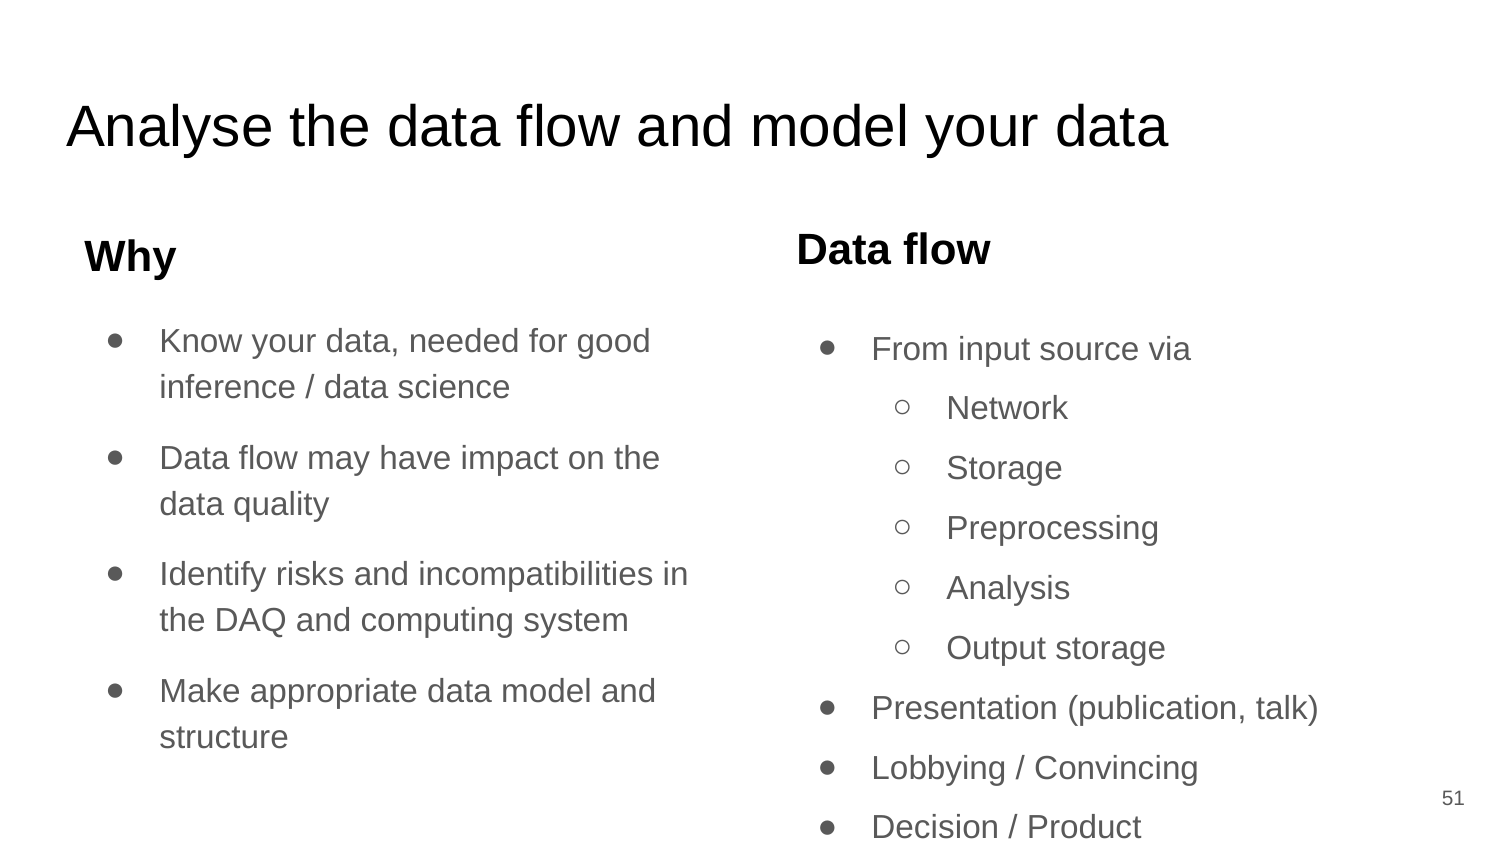

# Analyse the data flow and model your data
Data flow
From input source via
Network
Storage
Preprocessing
Analysis
Output storage
Presentation (publication, talk)
Lobbying / Convincing
Decision / Product
Why
Know your data, needed for good inference / data science
Data flow may have impact on the data quality
Identify risks and incompatibilities in the DAQ and computing system
Make appropriate data model and structure
51